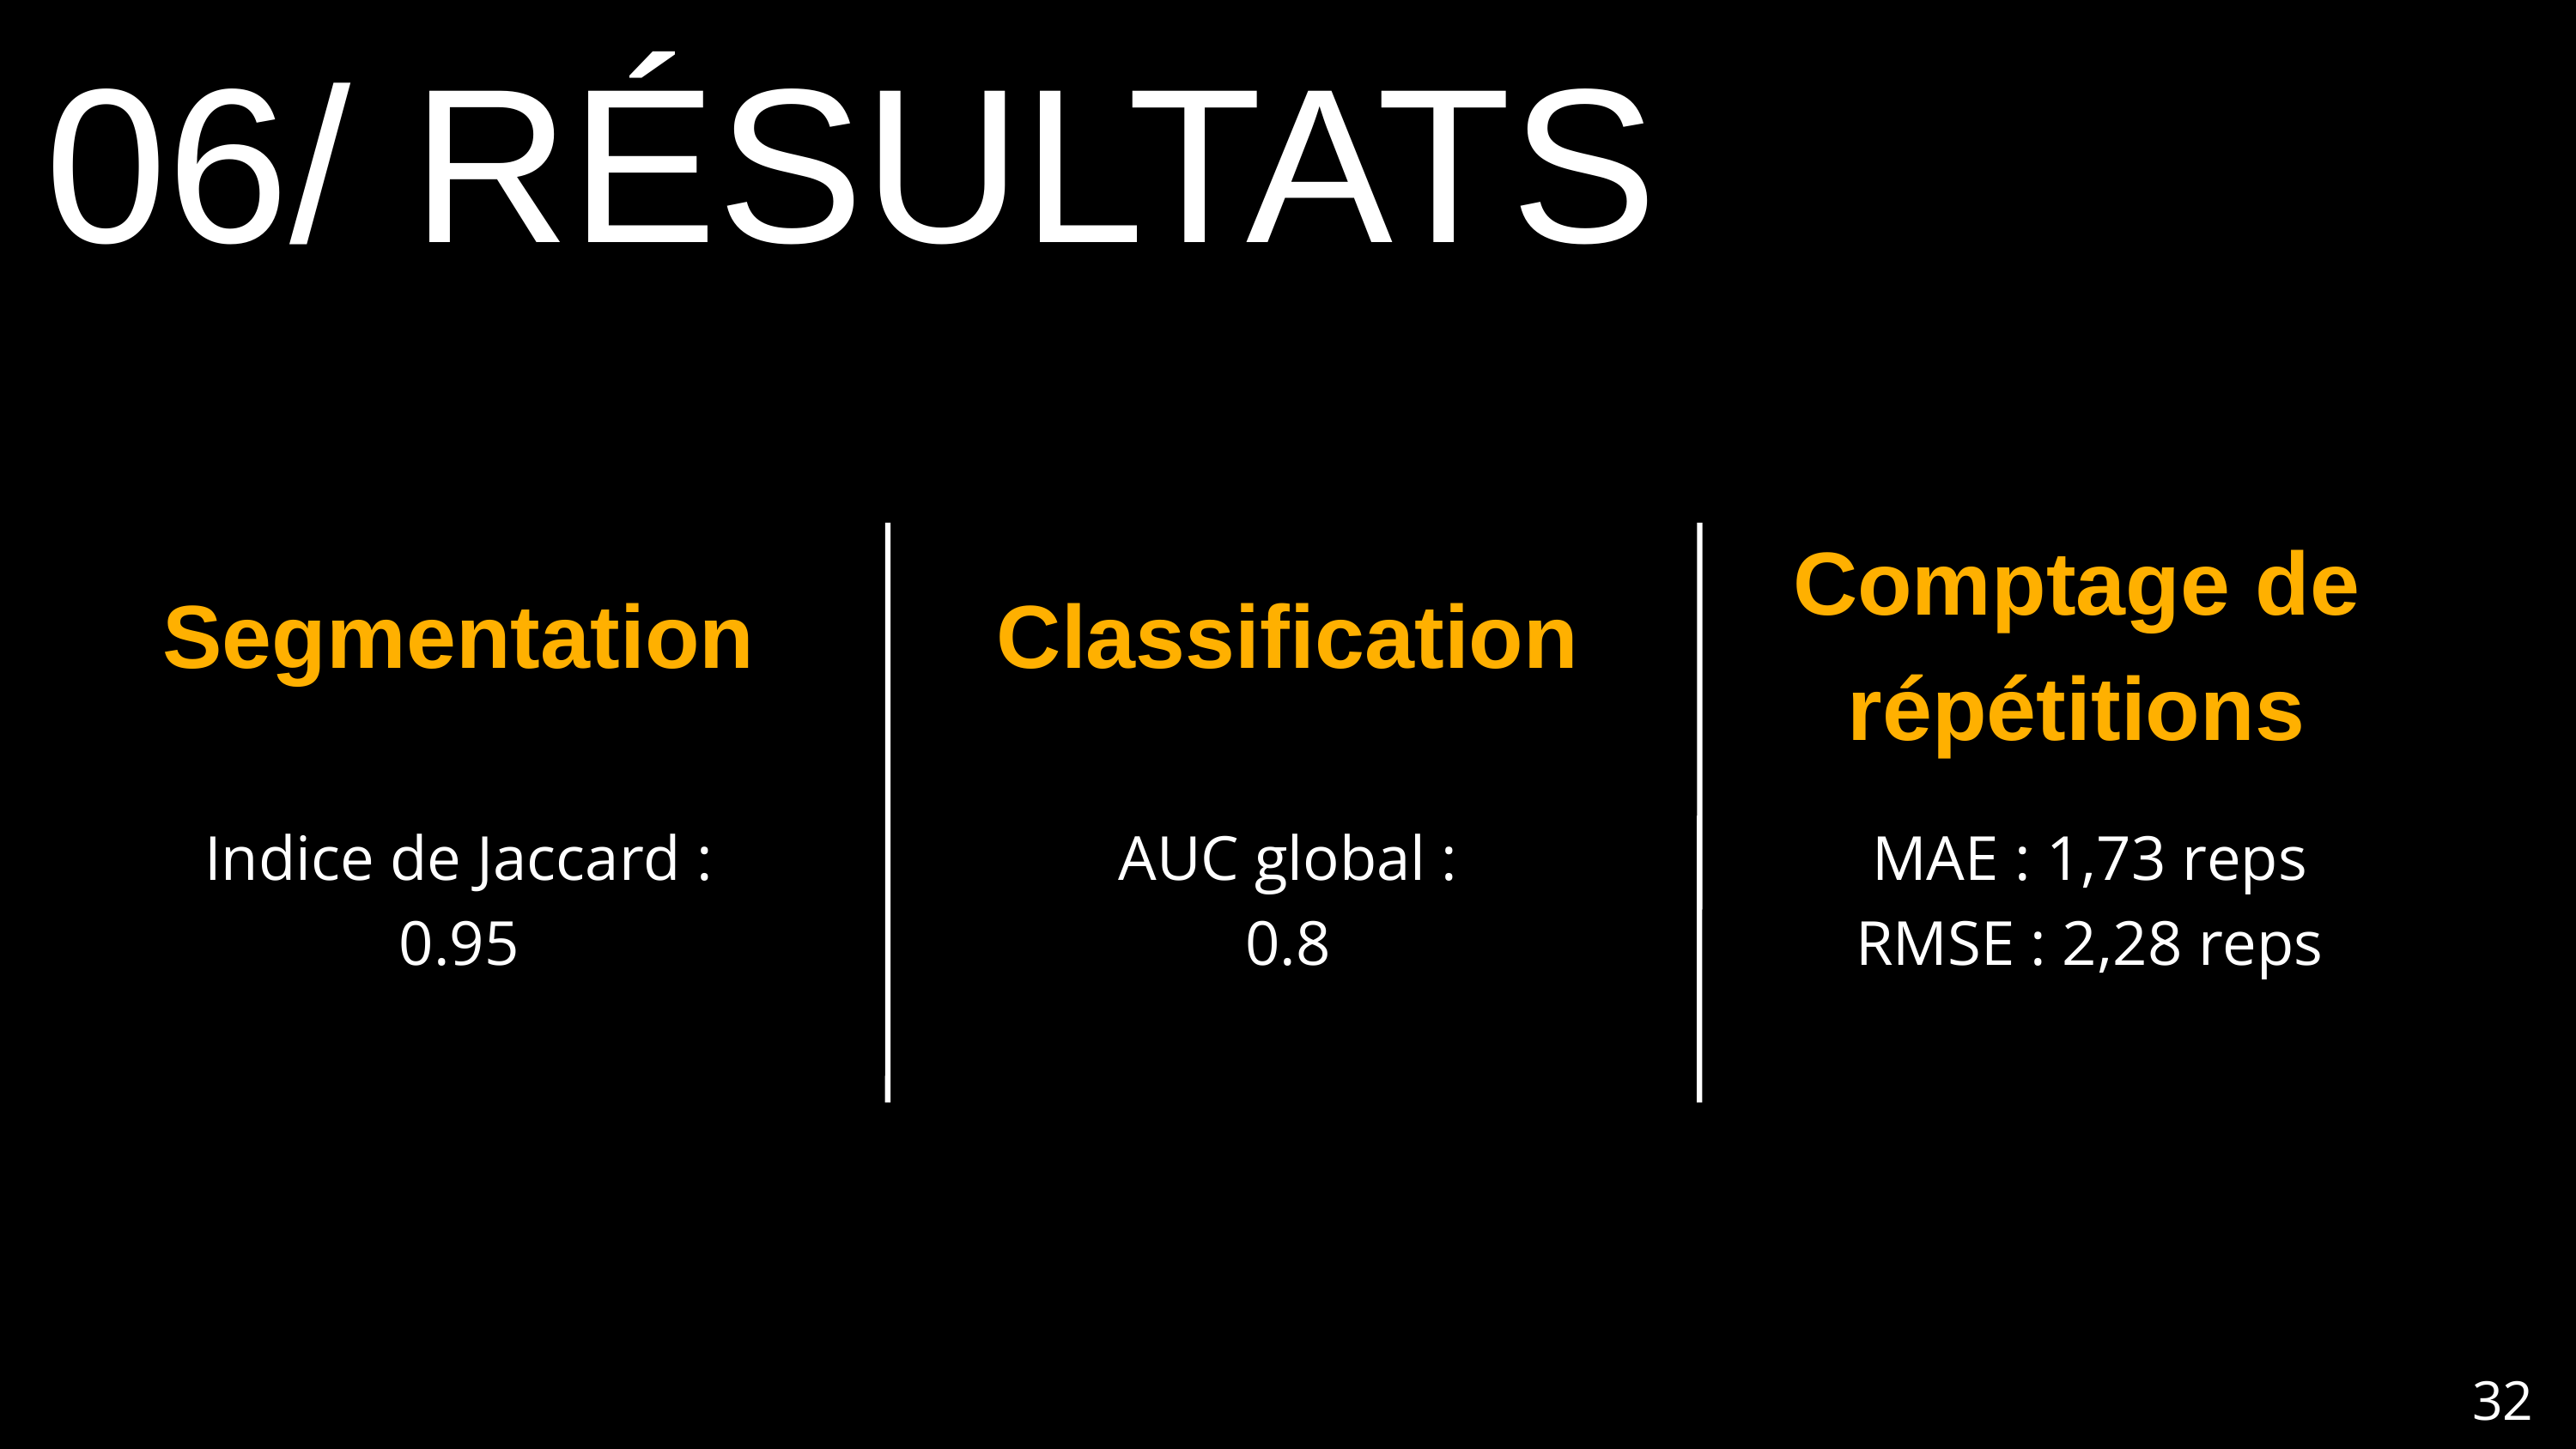

06/ RÉSULTATS
Comptage de répétitions

Segmentation
Classification
Indice de Jaccard :
0.95
AUC global :
0.8
MAE : 1,73 reps
RMSE : 2,28 reps
32